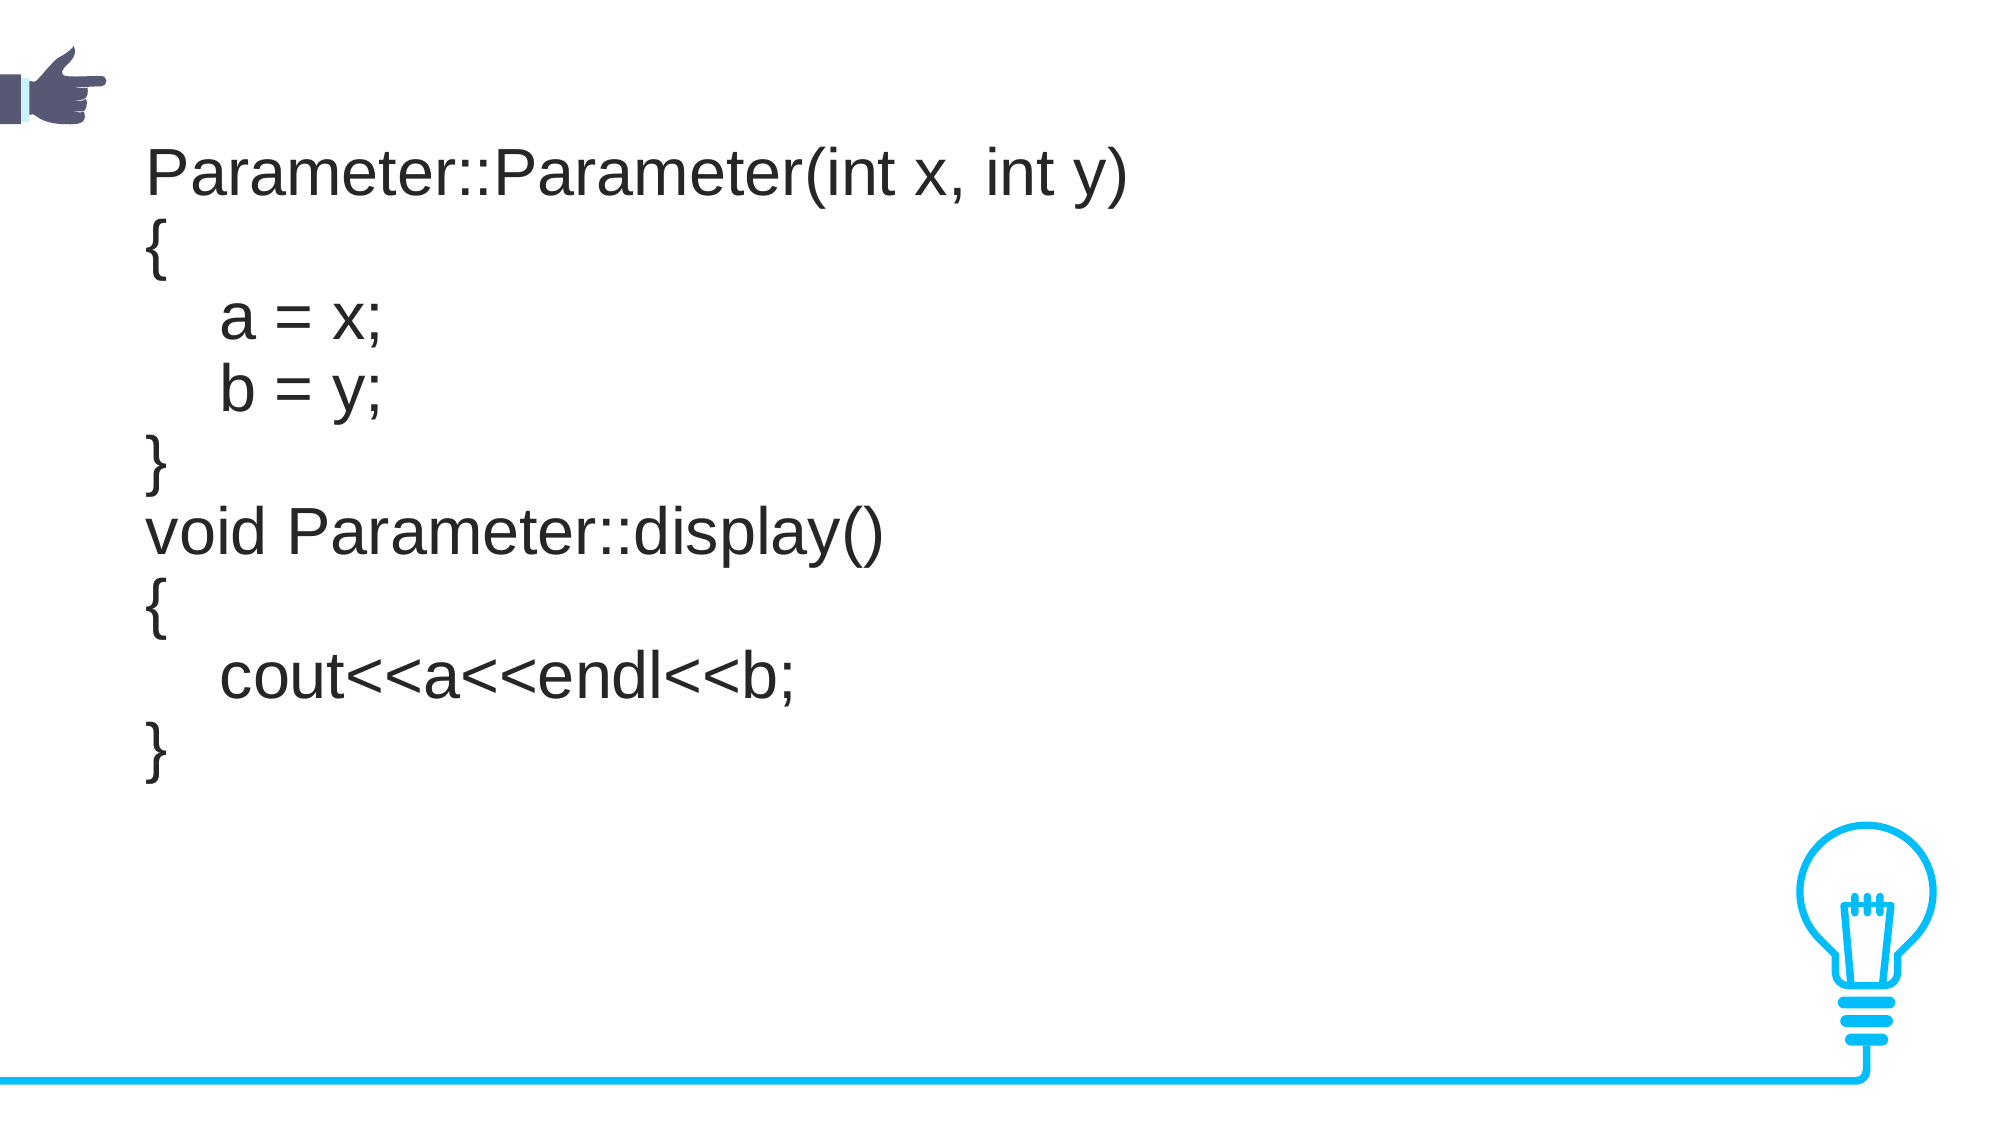

Parameter::Parameter(int x, int y)
{
    a = x;
    b = y;
}
void Parameter::display()
{
    cout<<a<<endl<<b;
}